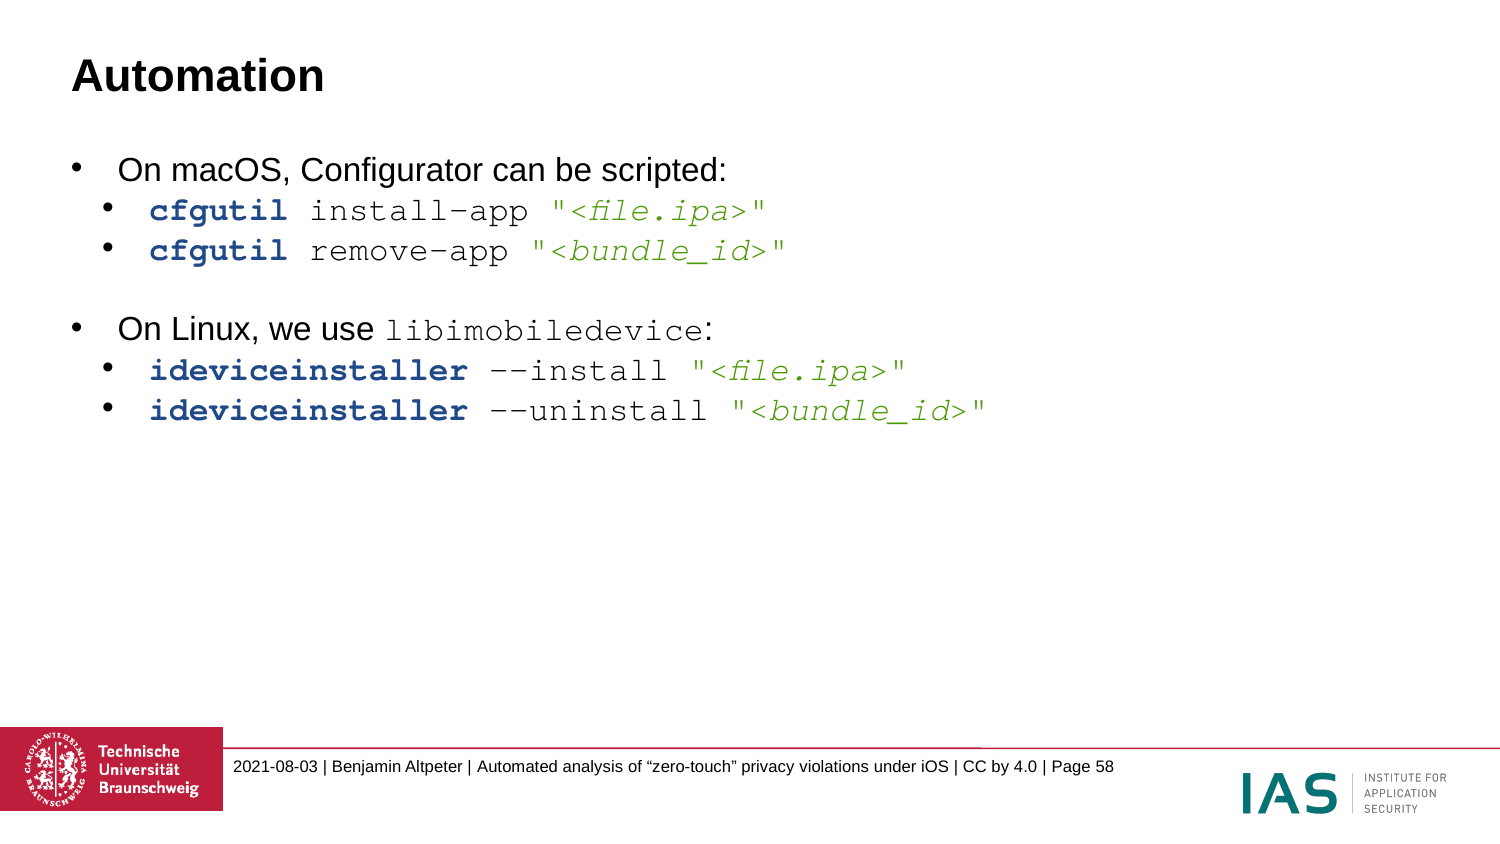

# Automation
On macOS, Configurator can be scripted:
cfgutil install-app "<file.ipa>"
cfgutil remove-app "<bundle_id>"

On Linux, we use libimobiledevice:
ideviceinstaller --install "<file.ipa>"
ideviceinstaller --uninstall "<bundle_id>"